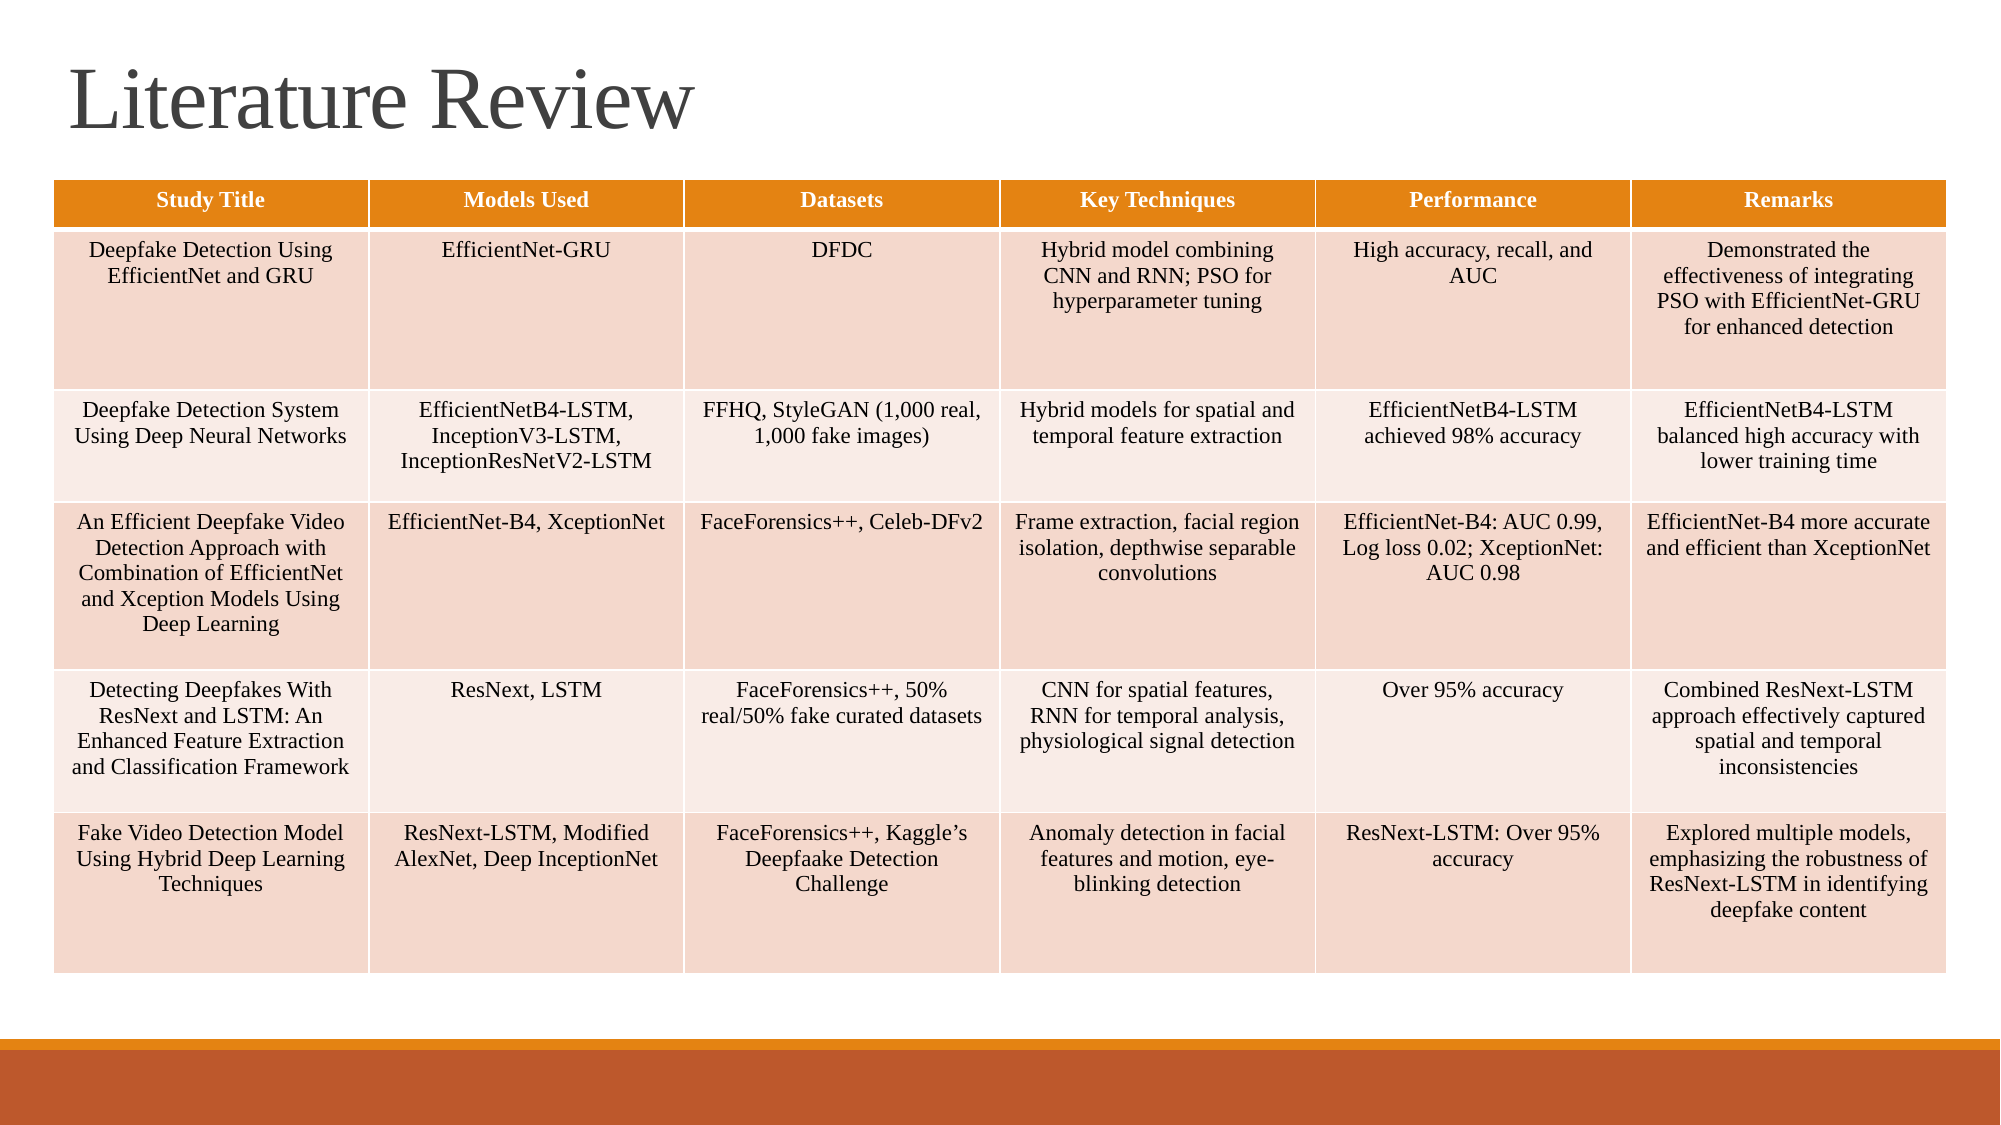

# Literature Review
| Study Title | Models Used | Datasets | Key Techniques | Performance | Remarks |
| --- | --- | --- | --- | --- | --- |
| Deepfake Detection Using EfficientNet and GRU | EfficientNet-GRU | DFDC | Hybrid model combining CNN and RNN; PSO for hyperparameter tuning | High accuracy, recall, and AUC | Demonstrated the effectiveness of integrating PSO with EfficientNet-GRU for enhanced detection |
| Deepfake Detection System Using Deep Neural Networks | EfficientNetB4-LSTM, InceptionV3-LSTM, InceptionResNetV2-LSTM | FFHQ, StyleGAN (1,000 real, 1,000 fake images) | Hybrid models for spatial and temporal feature extraction | EfficientNetB4-LSTM achieved 98% accuracy | EfficientNetB4-LSTM balanced high accuracy with lower training time |
| An Efficient Deepfake Video Detection Approach with Combination of EfficientNet and Xception Models Using Deep Learning | EfficientNet-B4, XceptionNet | FaceForensics++, Celeb-DFv2 | Frame extraction, facial region isolation, depthwise separable convolutions | EfficientNet-B4: AUC 0.99, Log loss 0.02; XceptionNet: AUC 0.98 | EfficientNet-B4 more accurate and efficient than XceptionNet |
| Detecting Deepfakes With ResNext and LSTM: An Enhanced Feature Extraction and Classification Framework | ResNext, LSTM | FaceForensics++, 50% real/50% fake curated datasets | CNN for spatial features, RNN for temporal analysis, physiological signal detection | Over 95% accuracy | Combined ResNext-LSTM approach effectively captured spatial and temporal inconsistencies |
| Fake Video Detection Model Using Hybrid Deep Learning Techniques | ResNext-LSTM, Modified AlexNet, Deep InceptionNet | FaceForensics++, Kaggle’s Deepfaake Detection Challenge | Anomaly detection in facial features and motion, eye-blinking detection | ResNext-LSTM: Over 95% accuracy | Explored multiple models, emphasizing the robustness of ResNext-LSTM in identifying deepfake content |